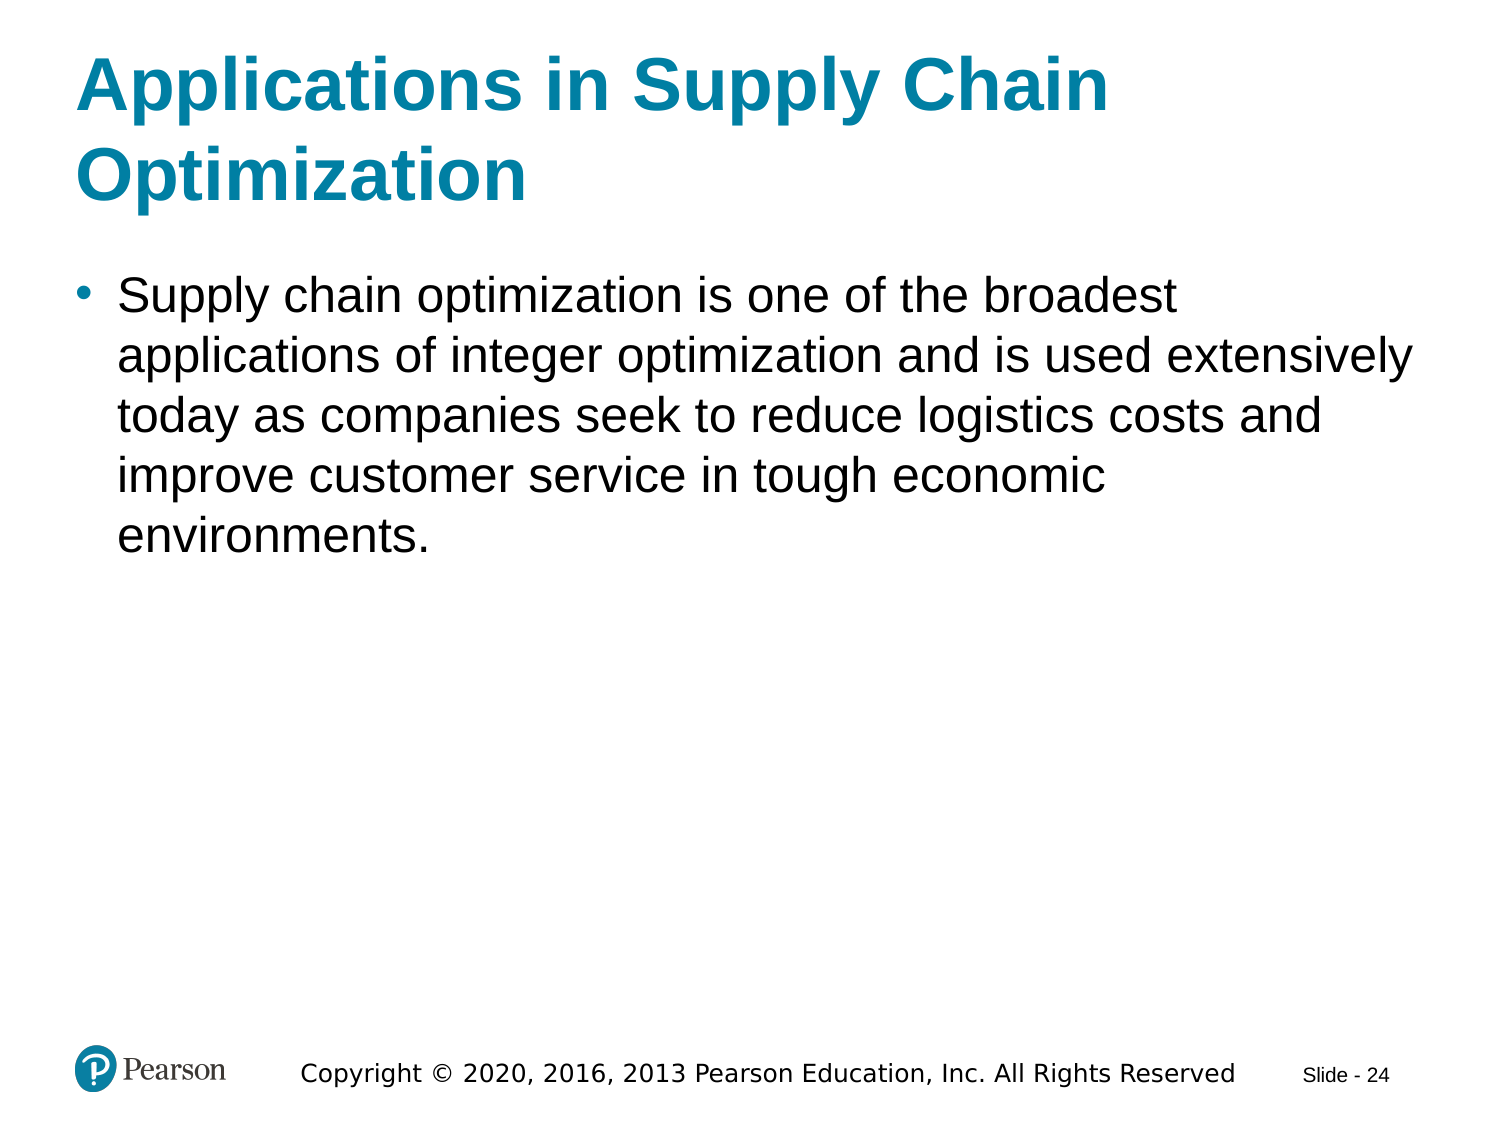

# Applications in Supply Chain Optimization
Supply chain optimization is one of the broadest applications of integer optimization and is used extensively today as companies seek to reduce logistics costs and improve customer service in tough economic environments.